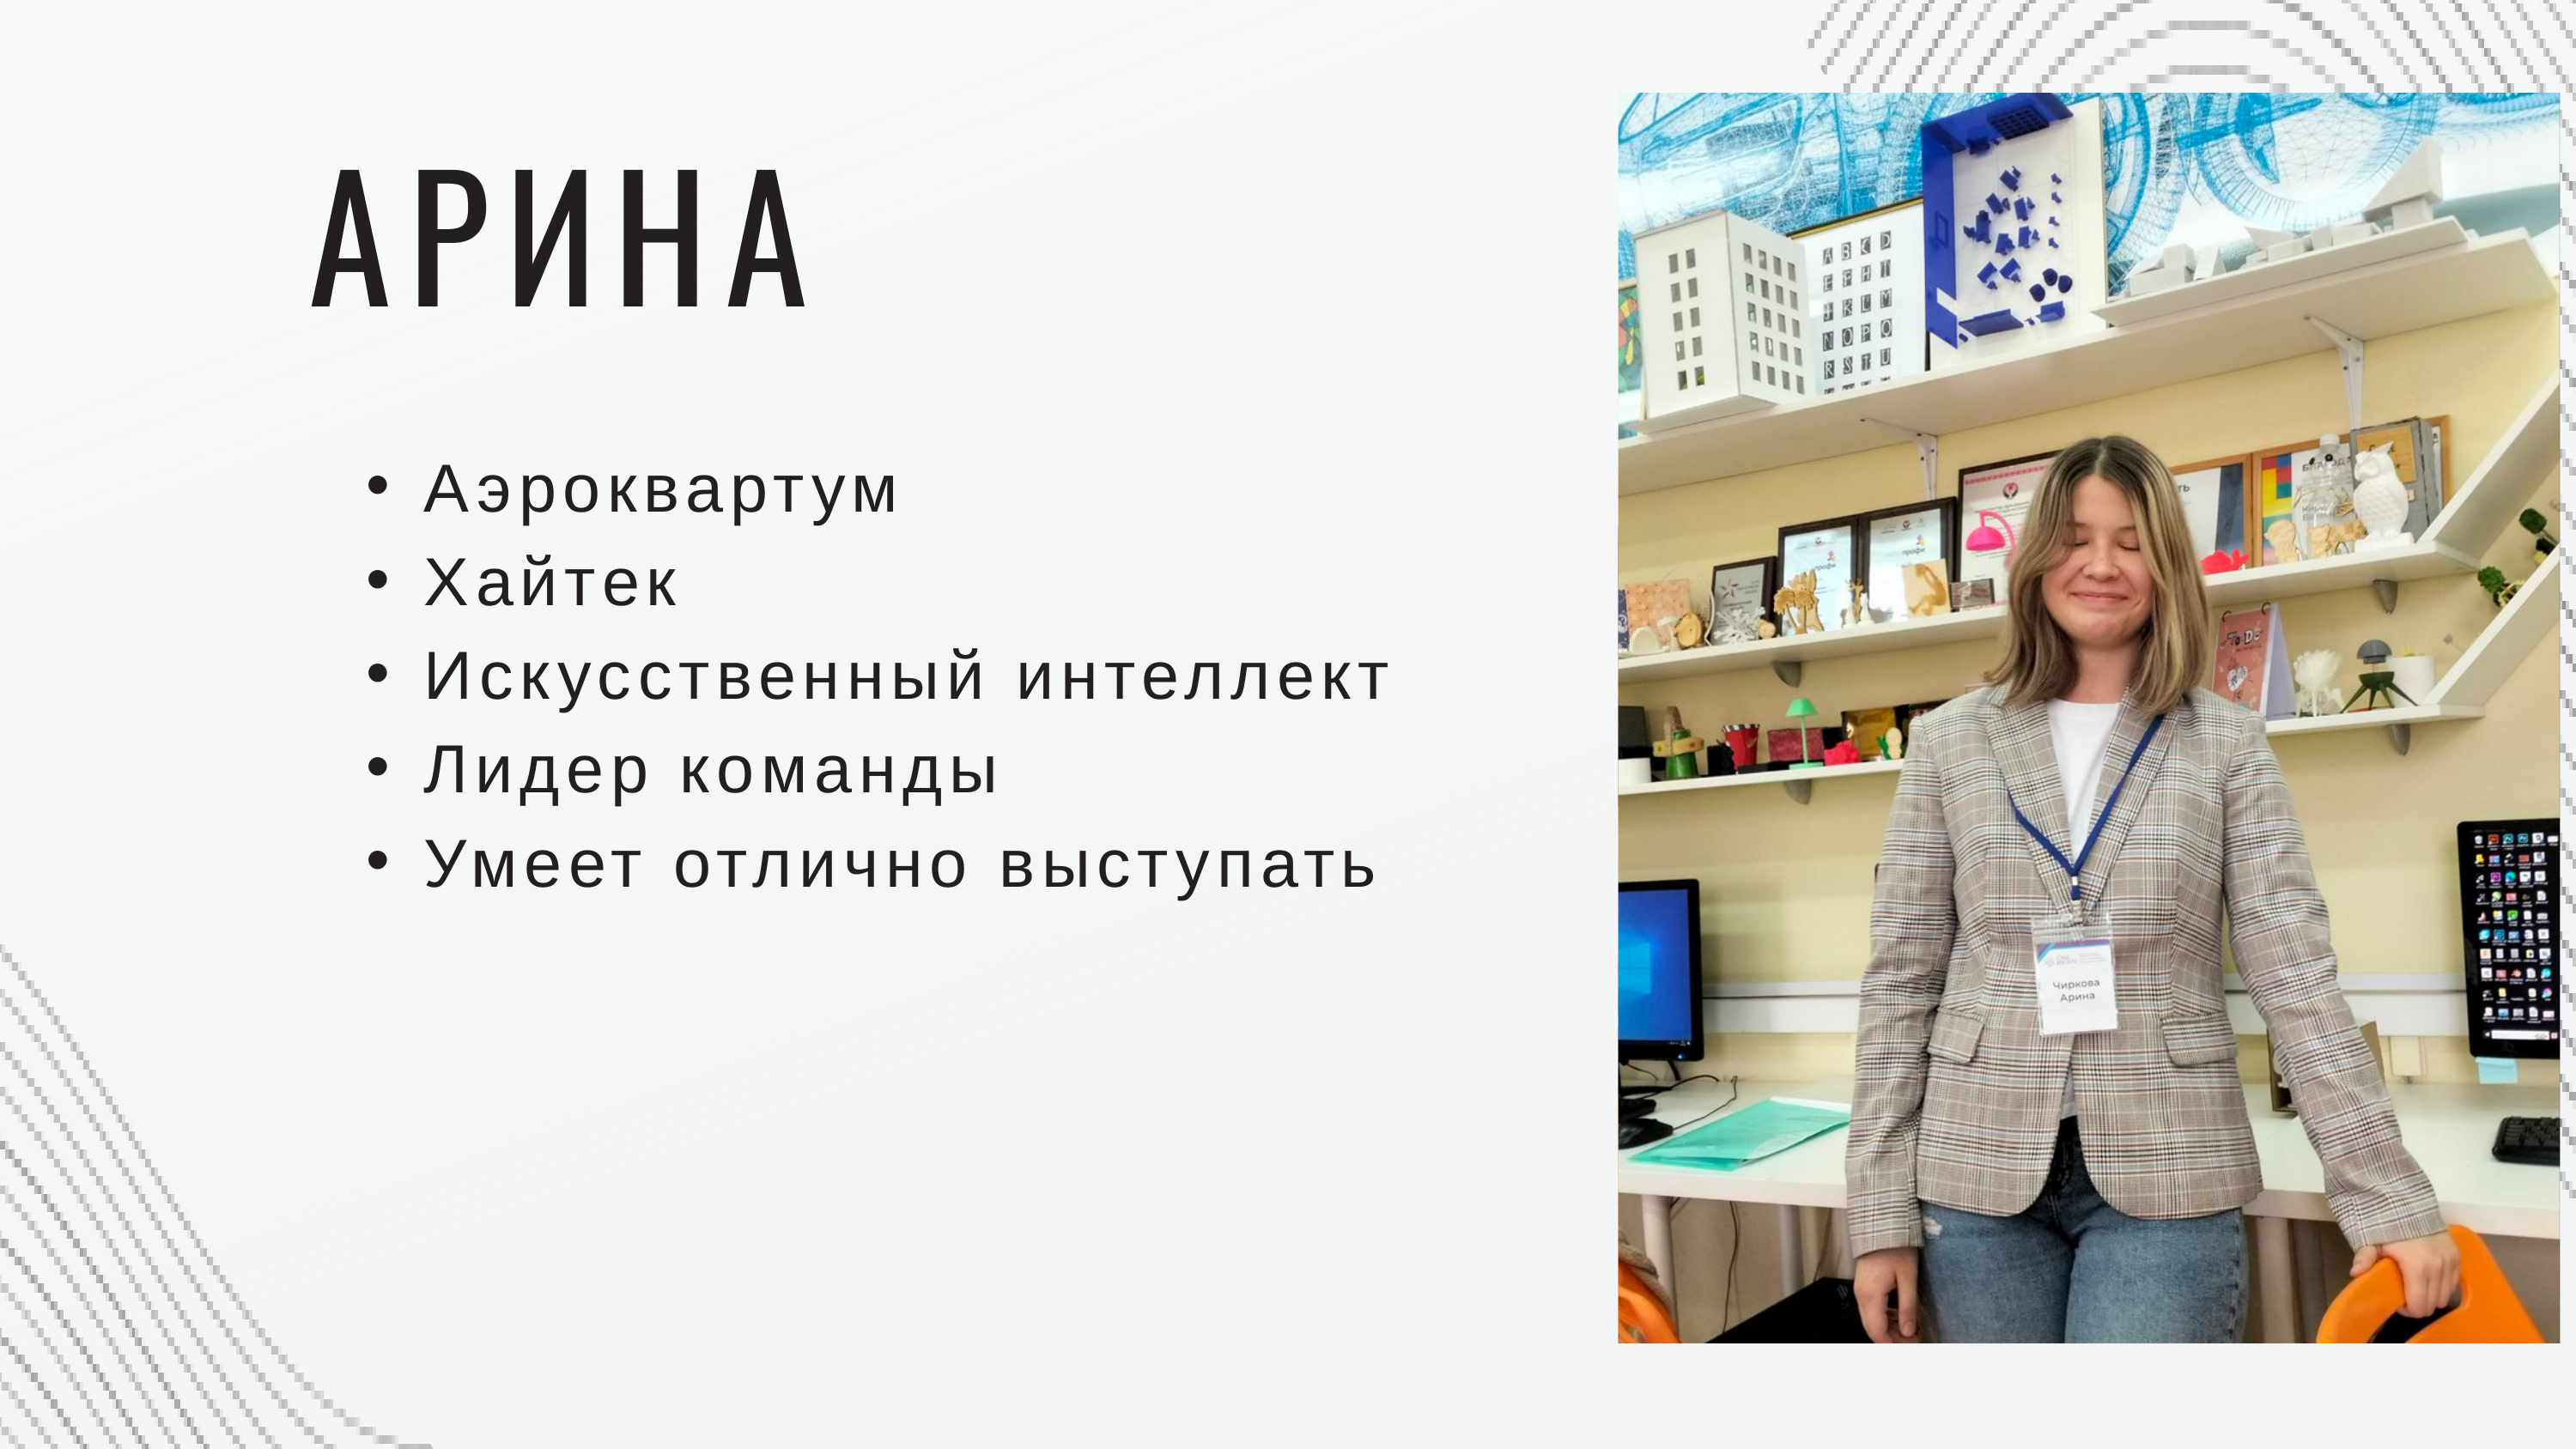

АРИНА

Аэроквартум
Хайтек
Искусственный интеллект
Лидер команды
Умеет отлично выступать